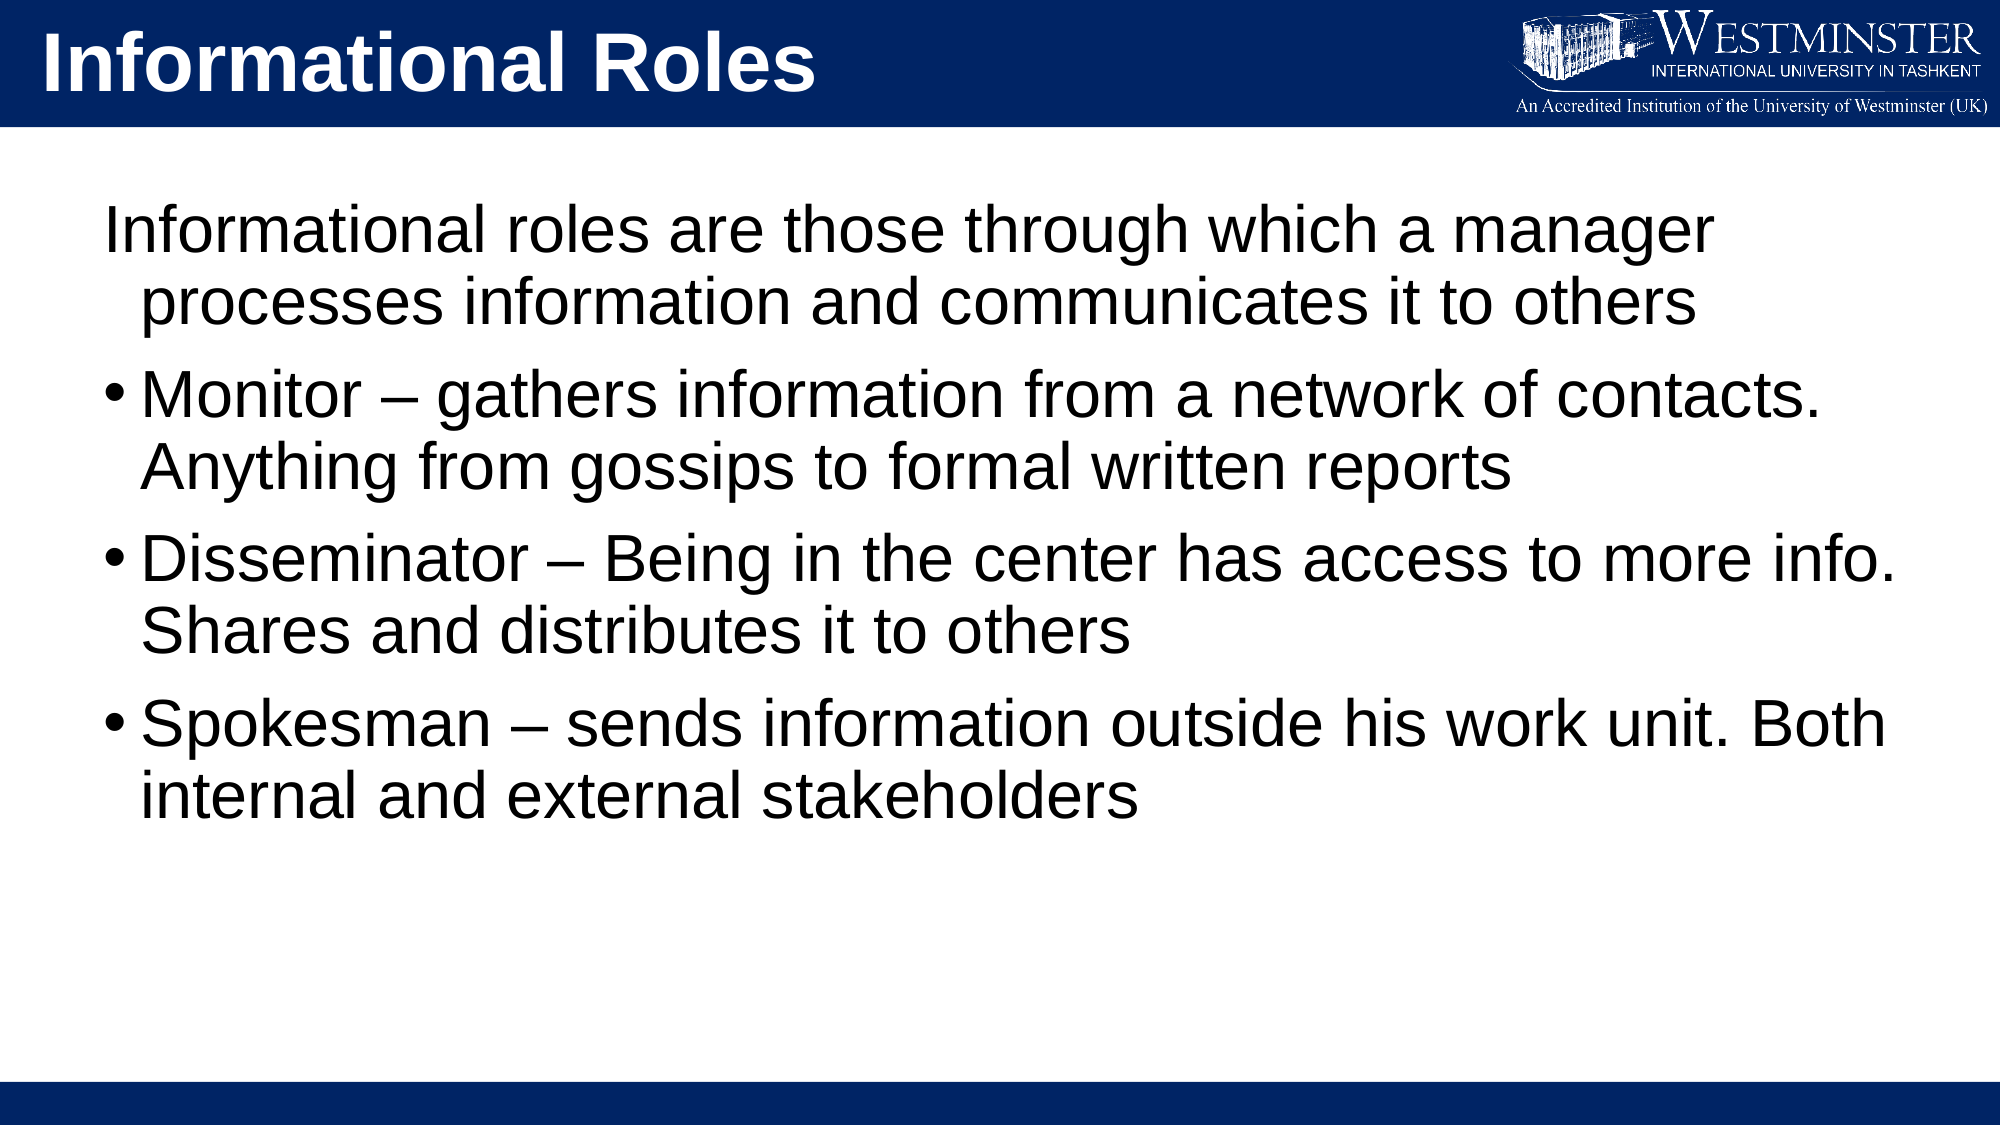

Informational Roles
Informational roles are those through which a manager processes information and communicates it to others
Monitor – gathers information from a network of contacts. Anything from gossips to formal written reports
Disseminator – Being in the center has access to more info. Shares and distributes it to others
Spokesman – sends information outside his work unit. Both internal and external stakeholders